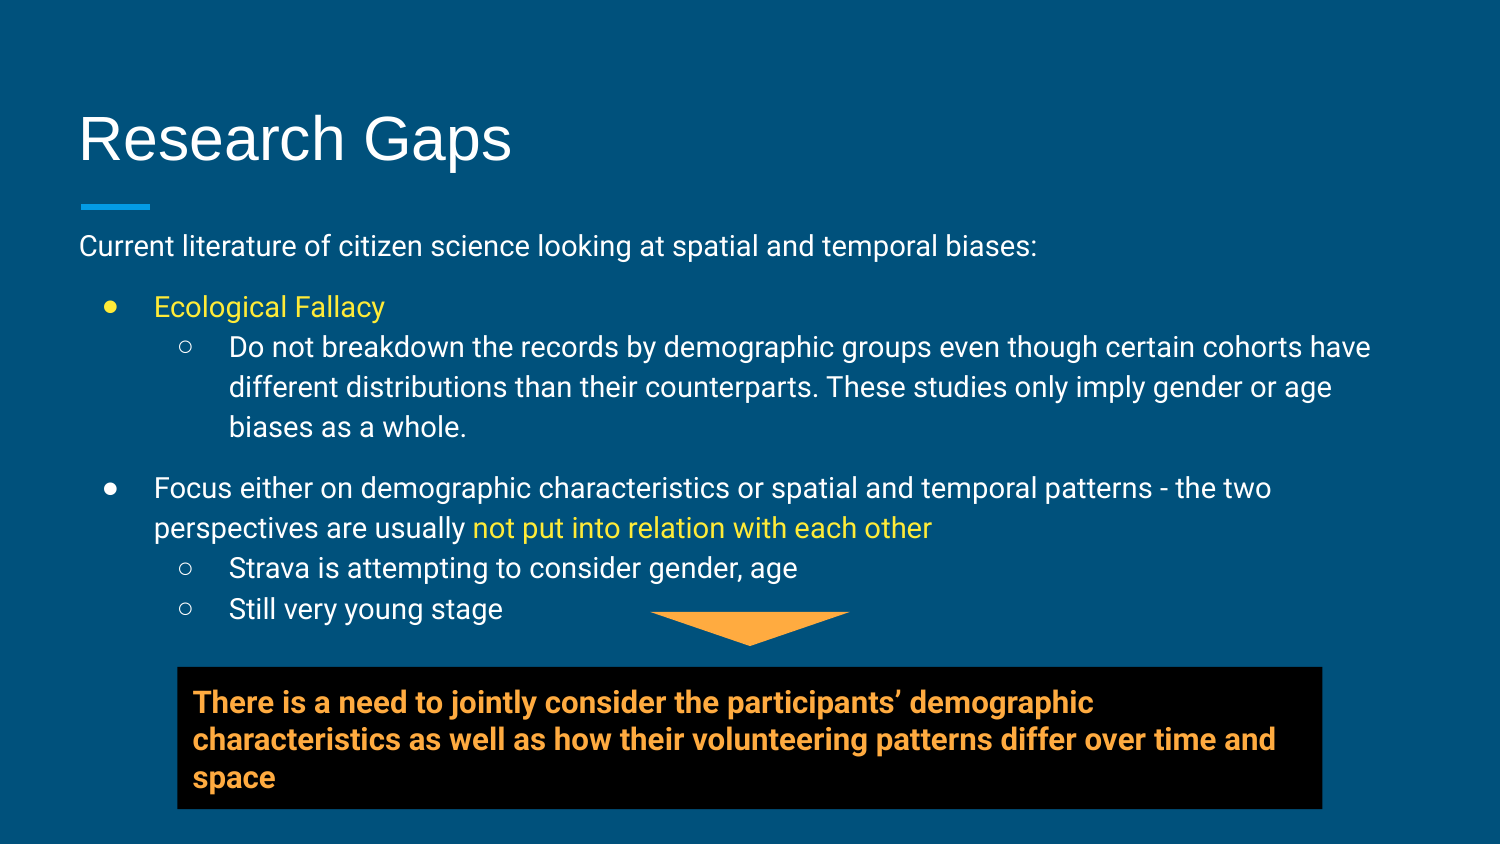

# Research Gaps
Current literature of citizen science looking at spatial and temporal biases:
Ecological Fallacy
Do not breakdown the records by demographic groups even though certain cohorts have different distributions than their counterparts. These studies only imply gender or age biases as a whole.
Focus either on demographic characteristics or spatial and temporal patterns - the two perspectives are usually not put into relation with each other
Strava is attempting to consider gender, age
Still very young stage

There is a need to jointly consider the participants’ demographic characteristics as well as how their volunteering patterns differ over time and space